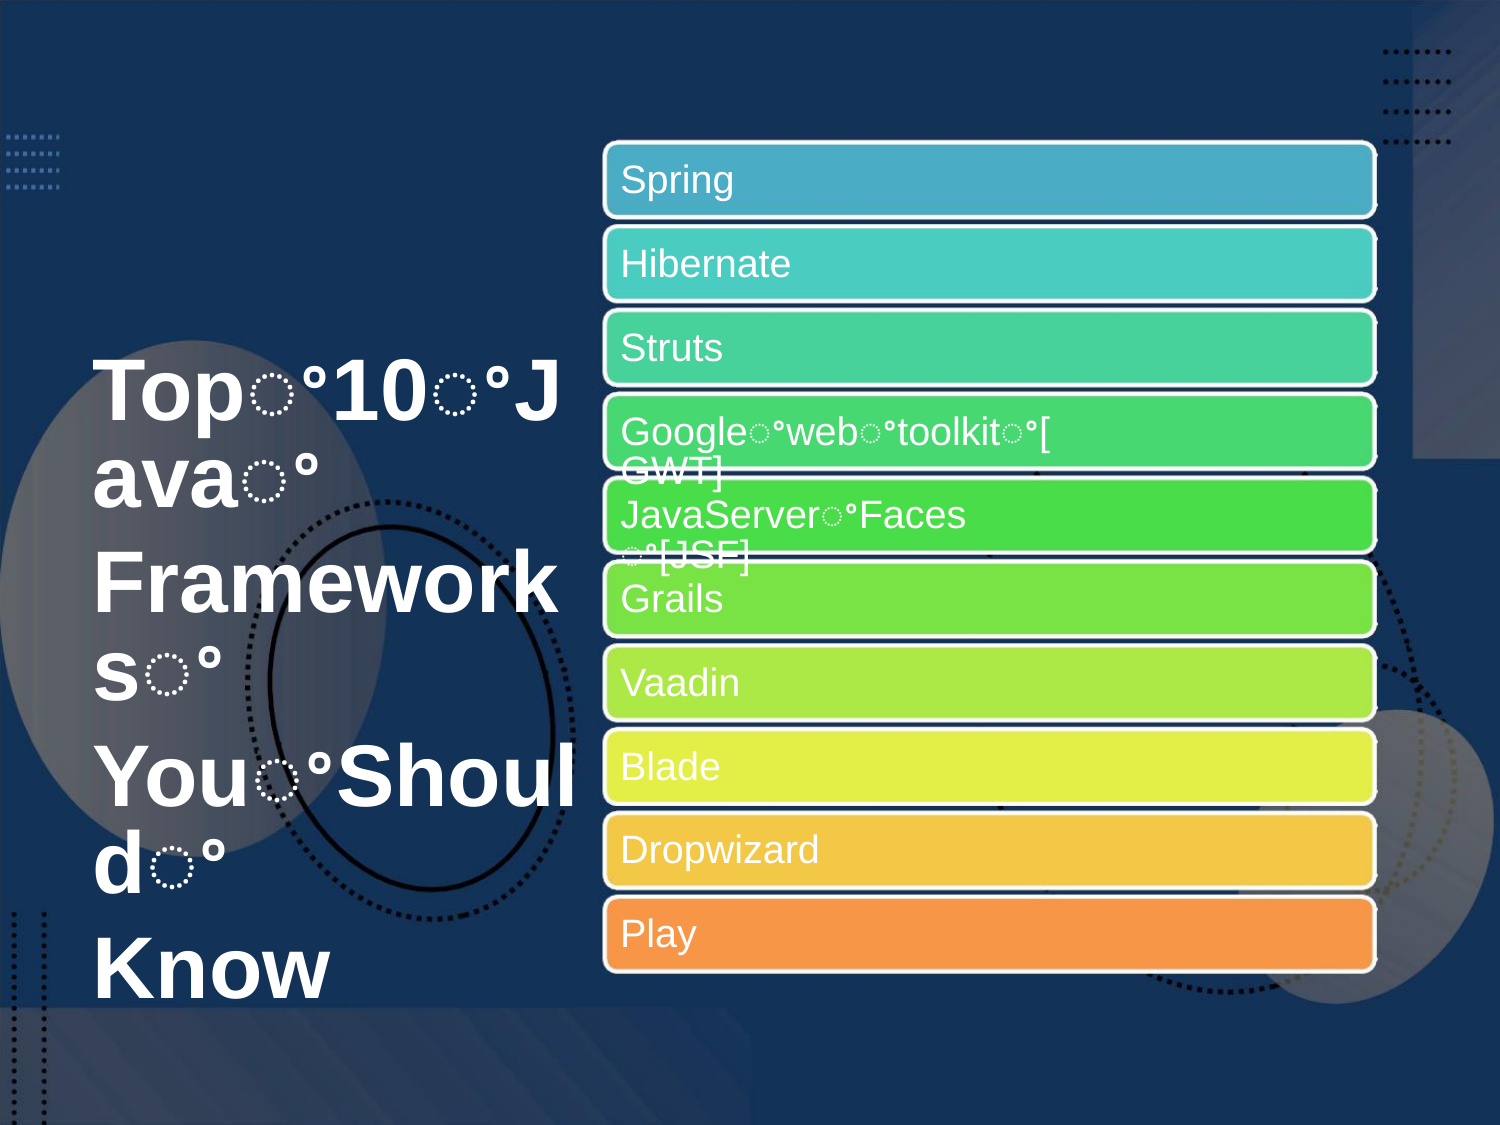

Spring
Hibernate
Struts
Topꢀ10ꢀJavaꢀ
Frameworksꢀ
YouꢀShouldꢀ
Know
Googleꢀwebꢀtoolkitꢀ[GWT]
JavaServerꢀFacesꢀ[JSF]
Grails
Vaadin
Blade
Dropwizard
Play